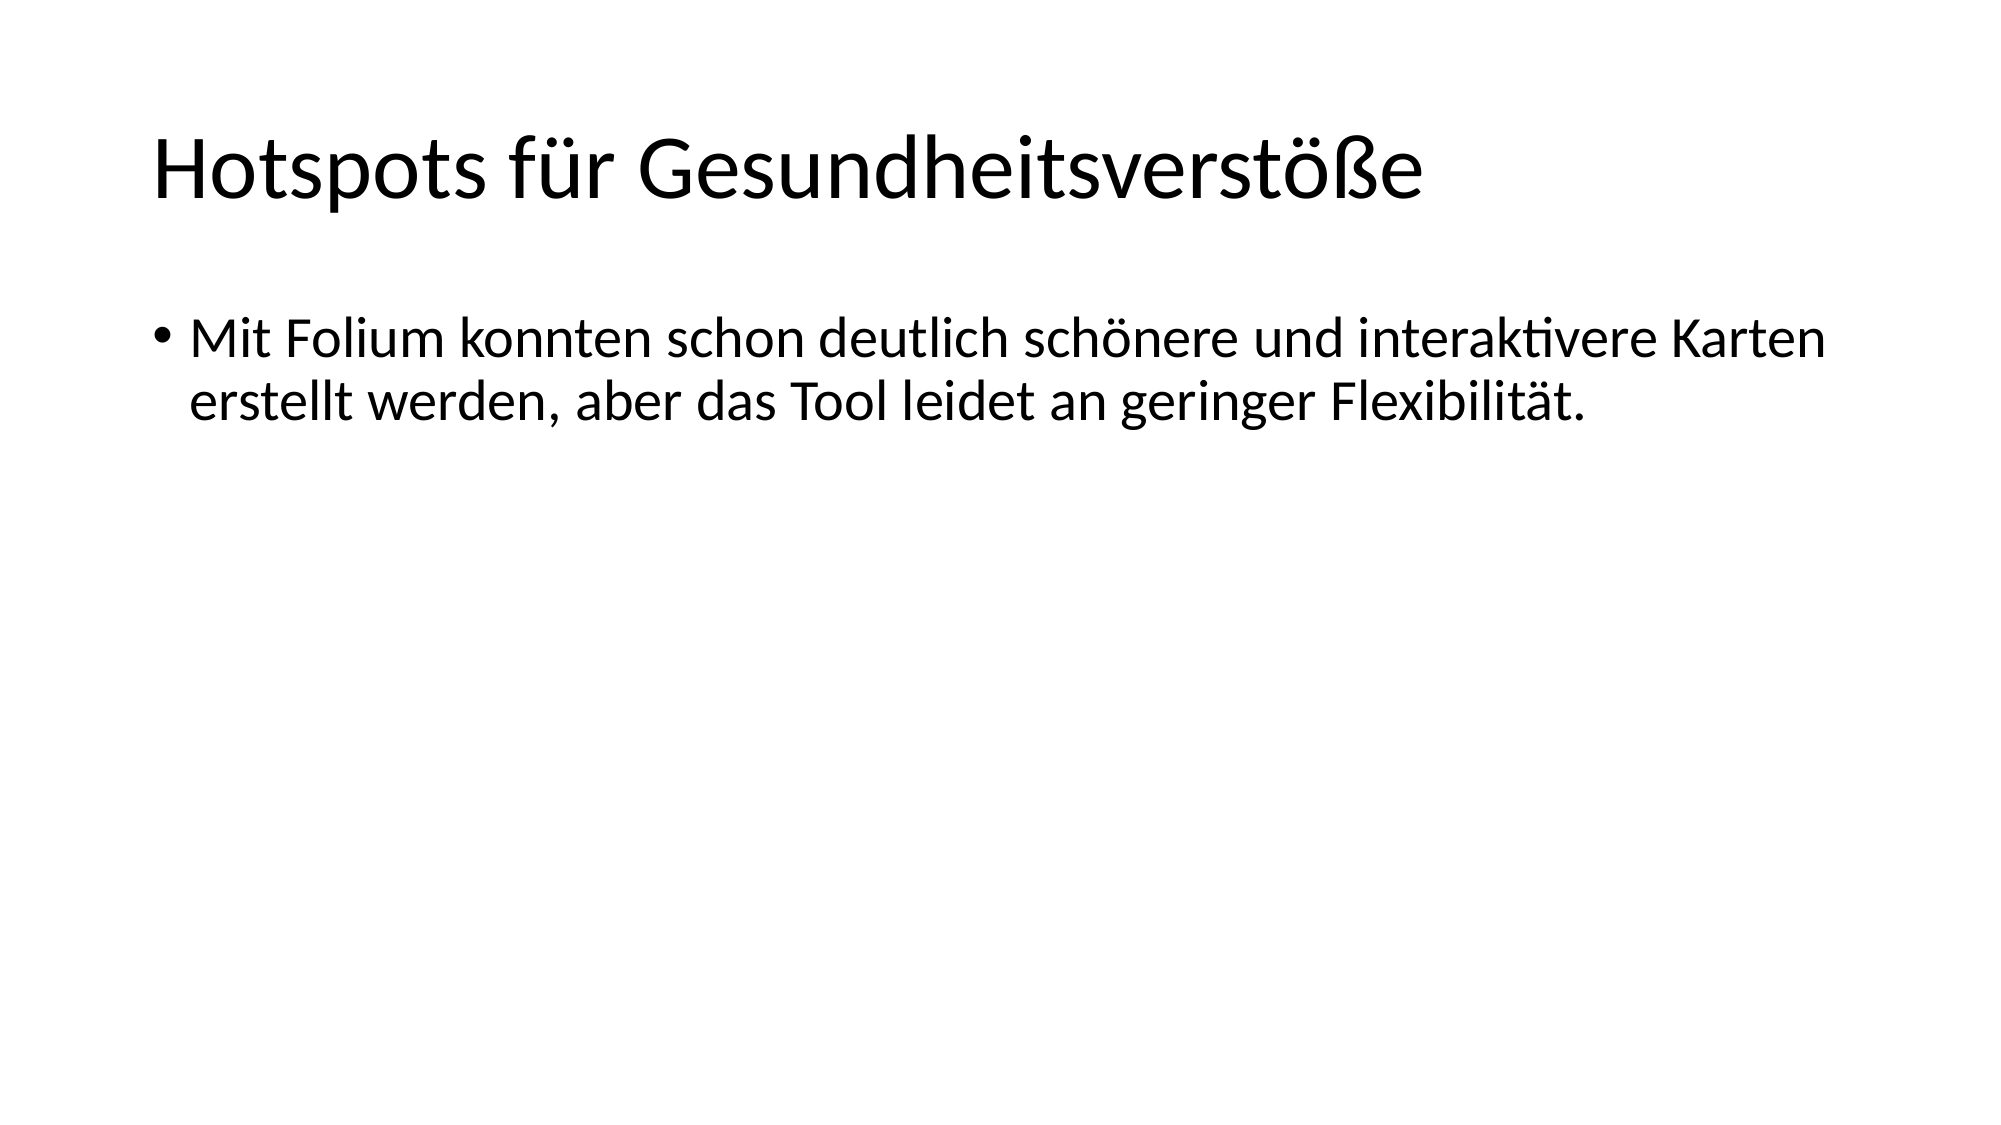

# Hotspots für Gesundheitsverstöße
Mit Folium konnten schon deutlich schönere und interaktivere Karten erstellt werden, aber das Tool leidet an geringer Flexibilität.